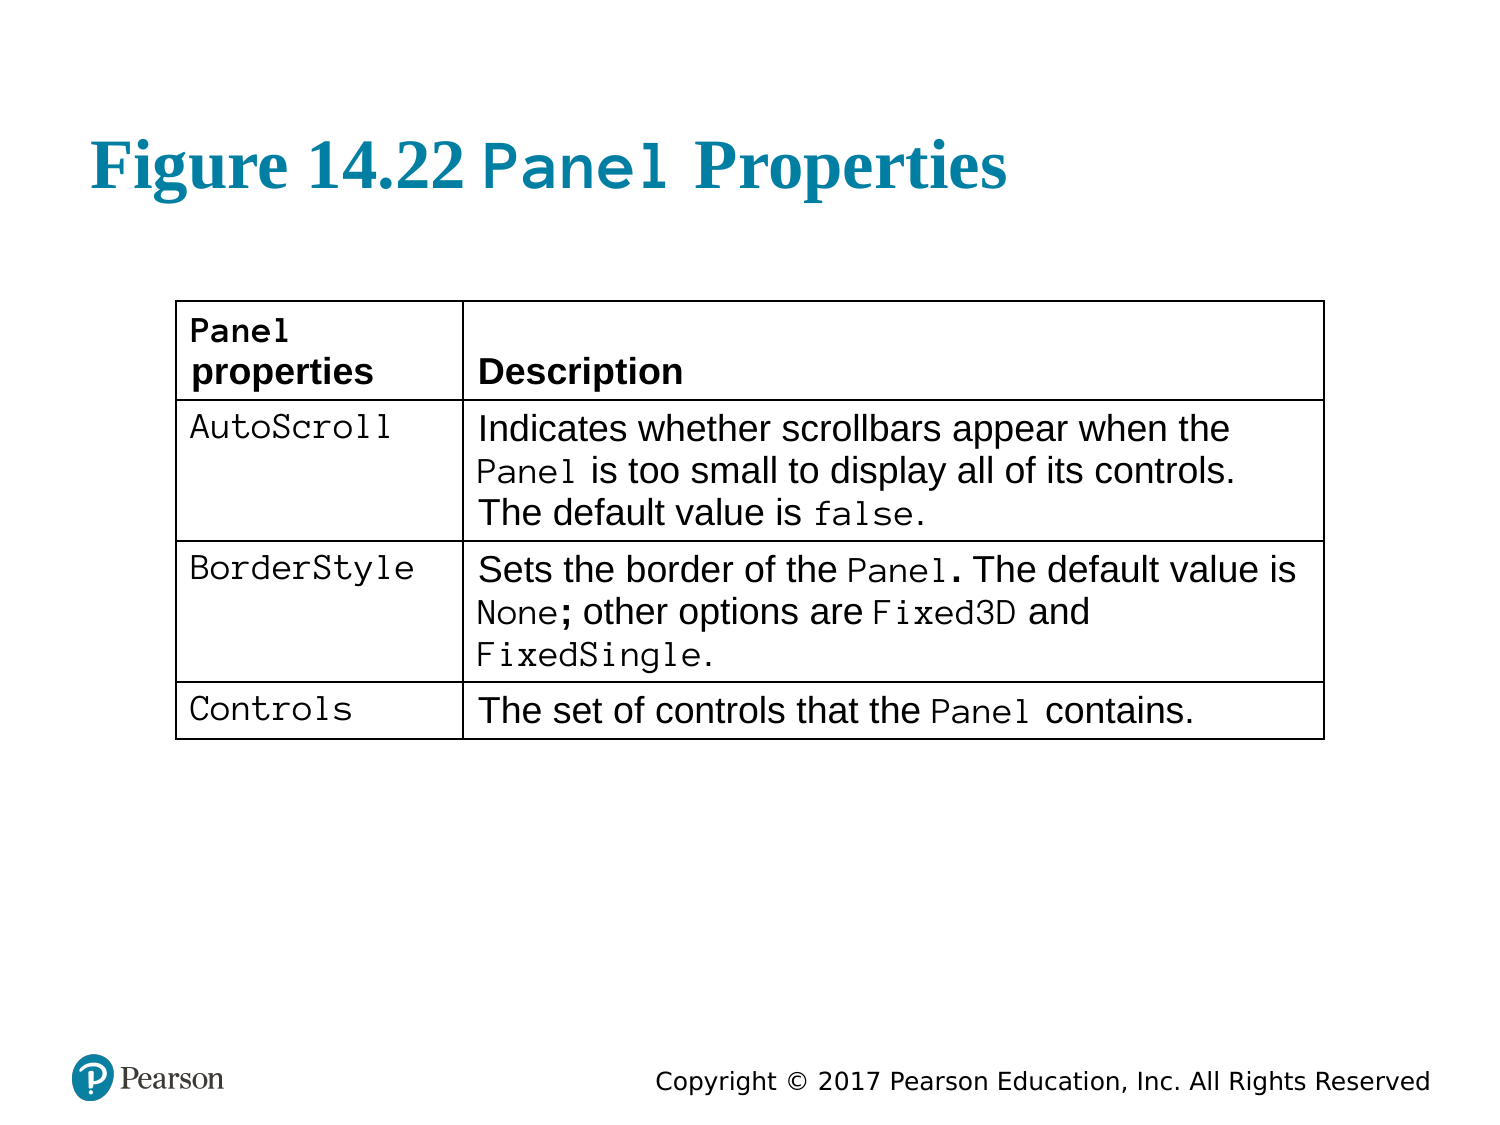

# Figure 14.22 Panel Properties
| Panel properties | Description |
| --- | --- |
| AutoScroll | Indicates whether scrollbars appear when the Panel is too small to display all of its controls. The default value is false. |
| BorderStyle | Sets the border of the Panel. The default value is None; other options are Fixed3D and FixedSingle. |
| Controls | The set of controls that the Panel contains. |